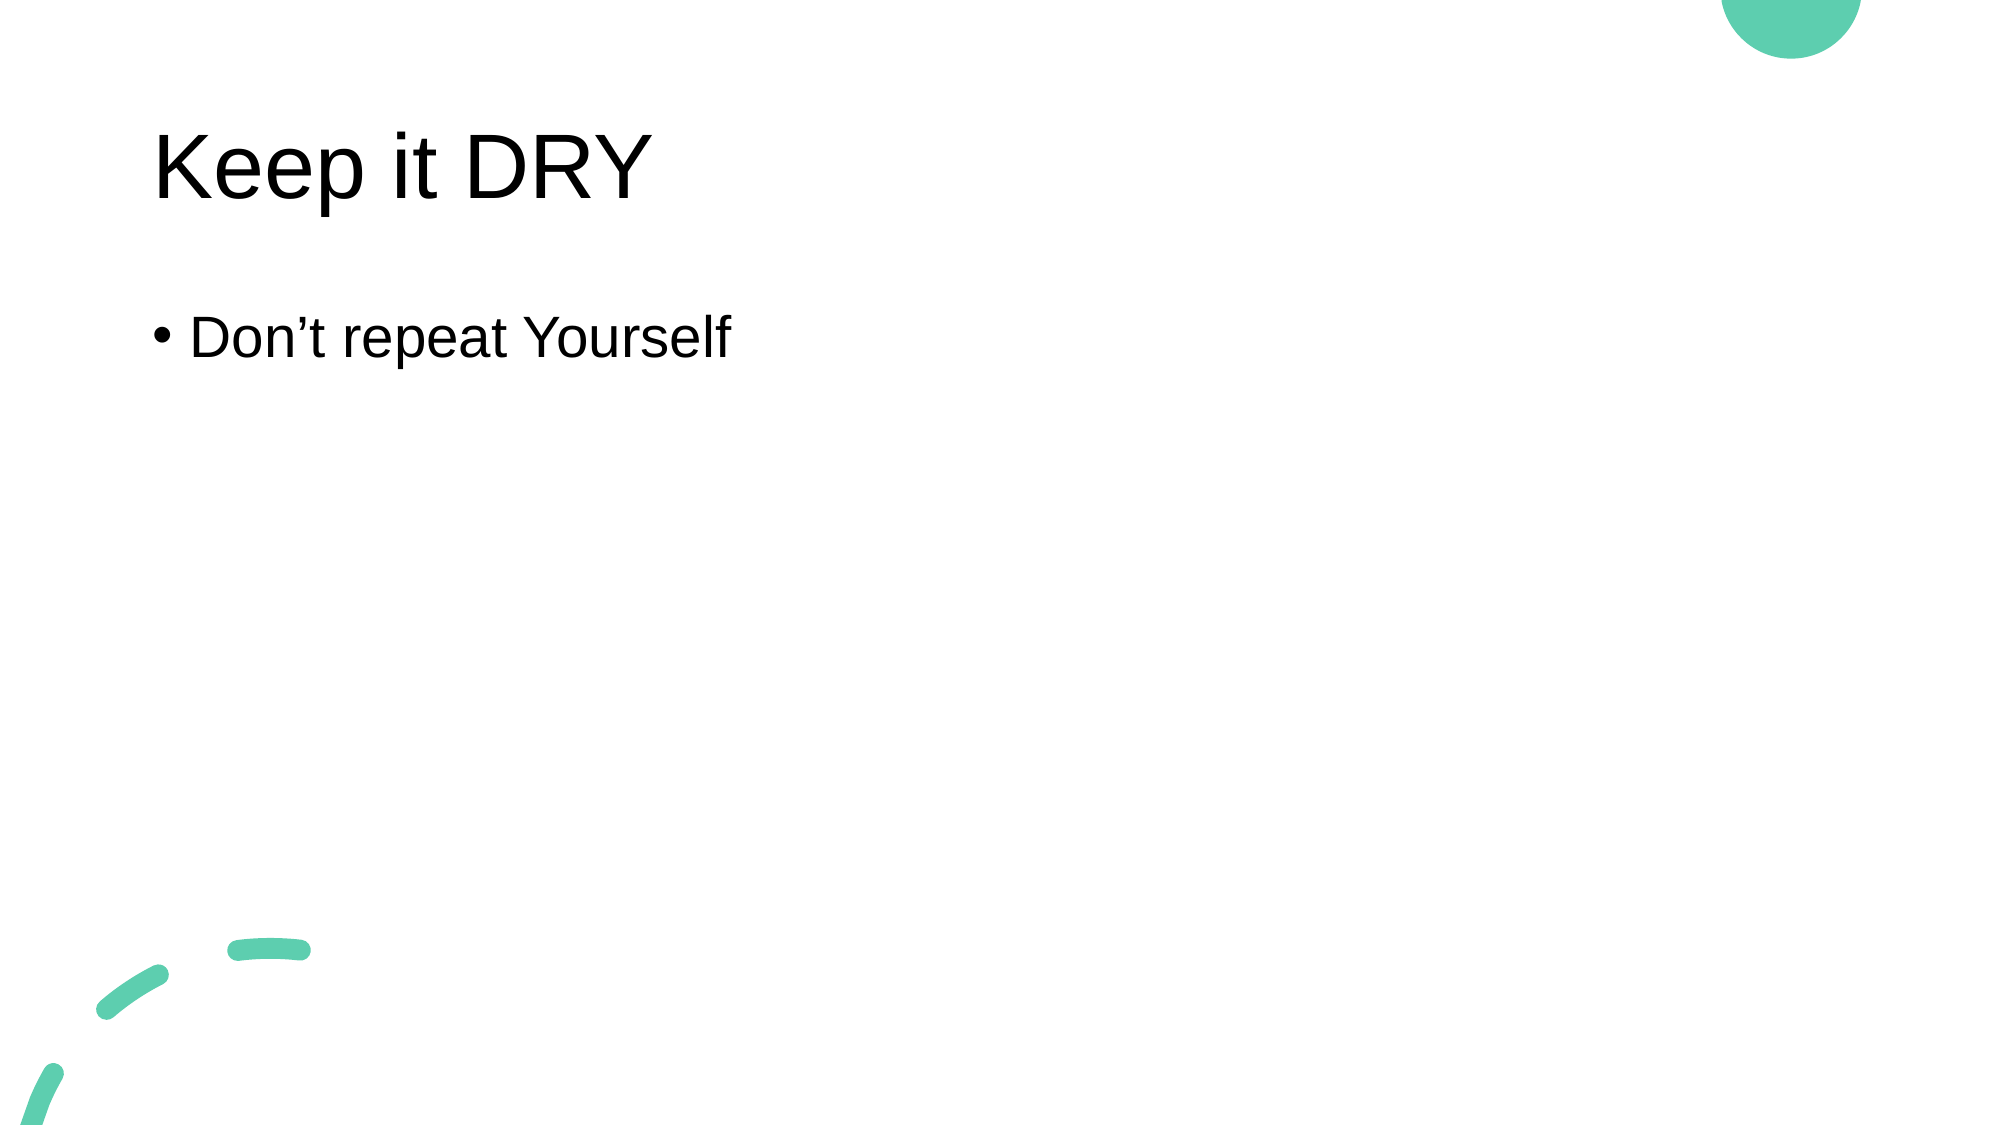

# Keep it DRY
Don’t repeat Yourself